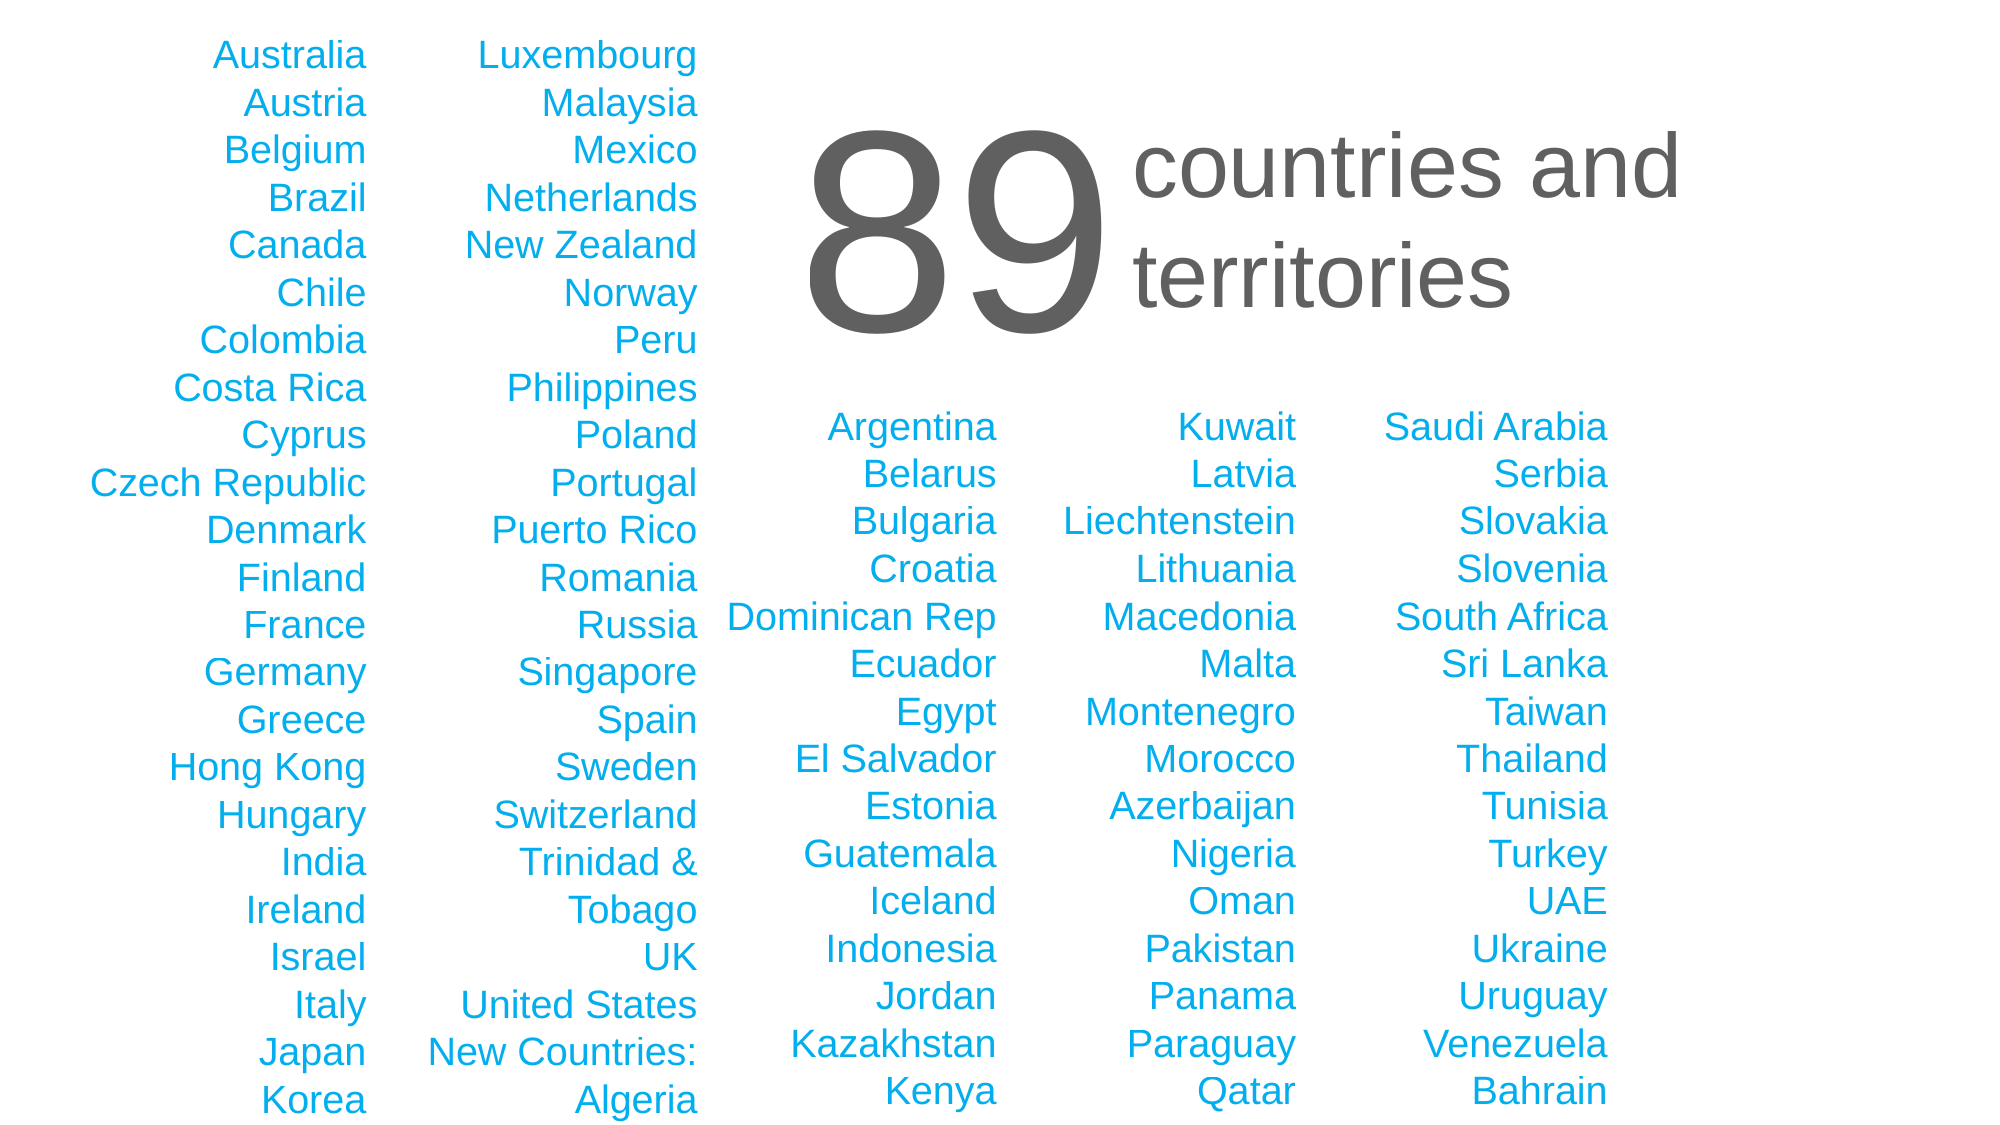

Australia
Austria
Belgium
Brazil
Canada
Chile
Colombia
Costa Rica
Cyprus
Czech Republic
Denmark
Finland
France
Germany
Greece
Hong Kong
Hungary
India
Ireland
Israel
Italy
Japan
Korea
Luxembourg
Malaysia
Mexico
Netherlands
New Zealand
Norway
Peru
Philippines
Poland
Portugal
Puerto Rico
Romania
Russia
Singapore
Spain
Sweden
Switzerland
Trinidad & Tobago
UK
United States
New Countries:
Algeria
89
countries and territories
Kuwait
Latvia
Liechtenstein
Lithuania
Macedonia
Malta
Montenegro
Morocco
Azerbaijan
Nigeria
Oman
Pakistan
Panama
Paraguay
Qatar
Saudi Arabia
Serbia
Slovakia
Slovenia
South Africa
Sri Lanka
Taiwan
Thailand
Tunisia
Turkey
UAE
Ukraine
Uruguay
Venezuela
Bahrain
Argentina
Belarus
Bulgaria
Croatia
Dominican Rep
Ecuador
Egypt
El Salvador
Estonia
Guatemala
Iceland
Indonesia
Jordan
Kazakhstan
Kenya